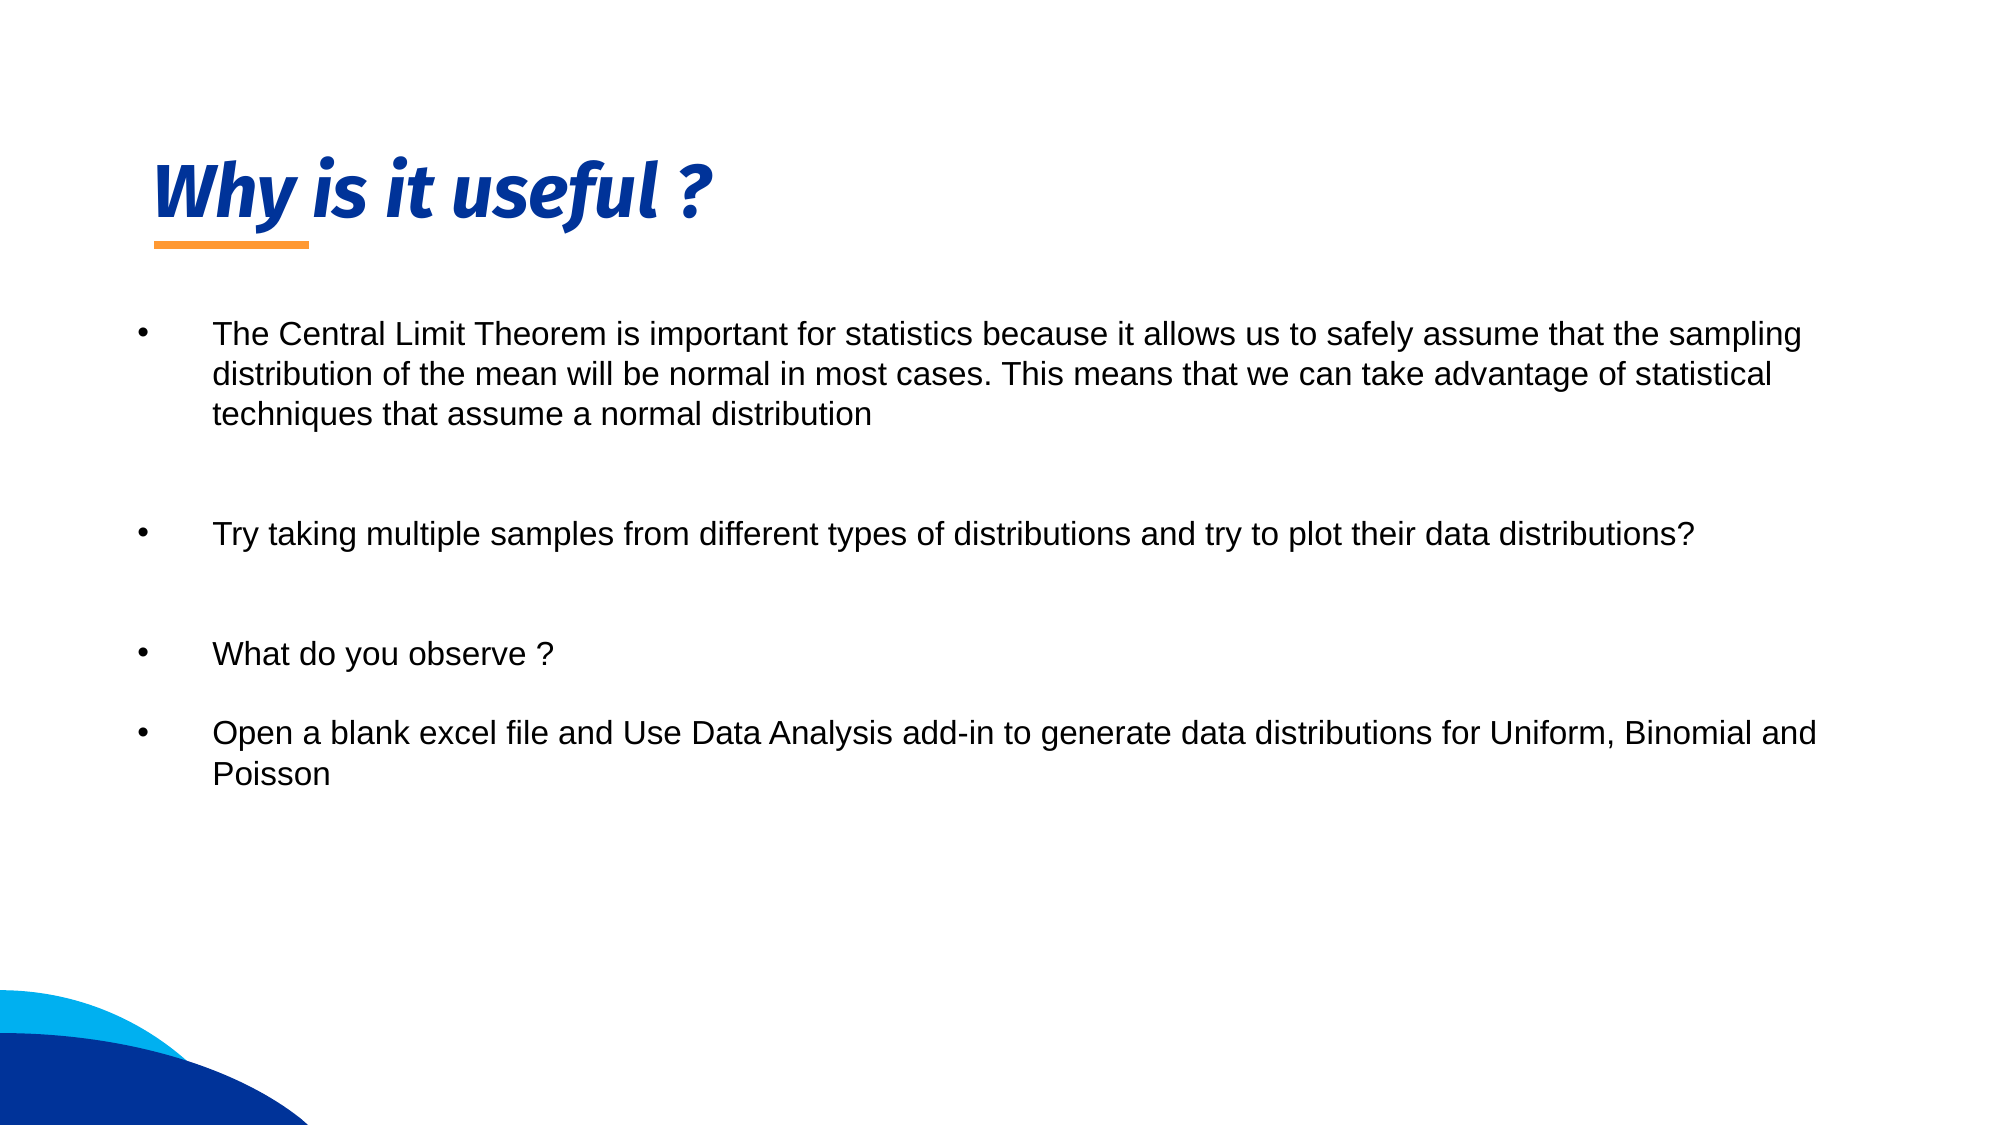

Why is it useful ?
The Central Limit Theorem is important for statistics because it allows us to safely assume that the sampling distribution of the mean will be normal in most cases. This means that we can take advantage of statistical techniques that assume a normal distribution

Try taking multiple samples from different types of distributions and try to plot their data distributions?

What do you observe ?

Open a blank excel file and Use Data Analysis add-in to generate data distributions for Uniform, Binomial and Poisson